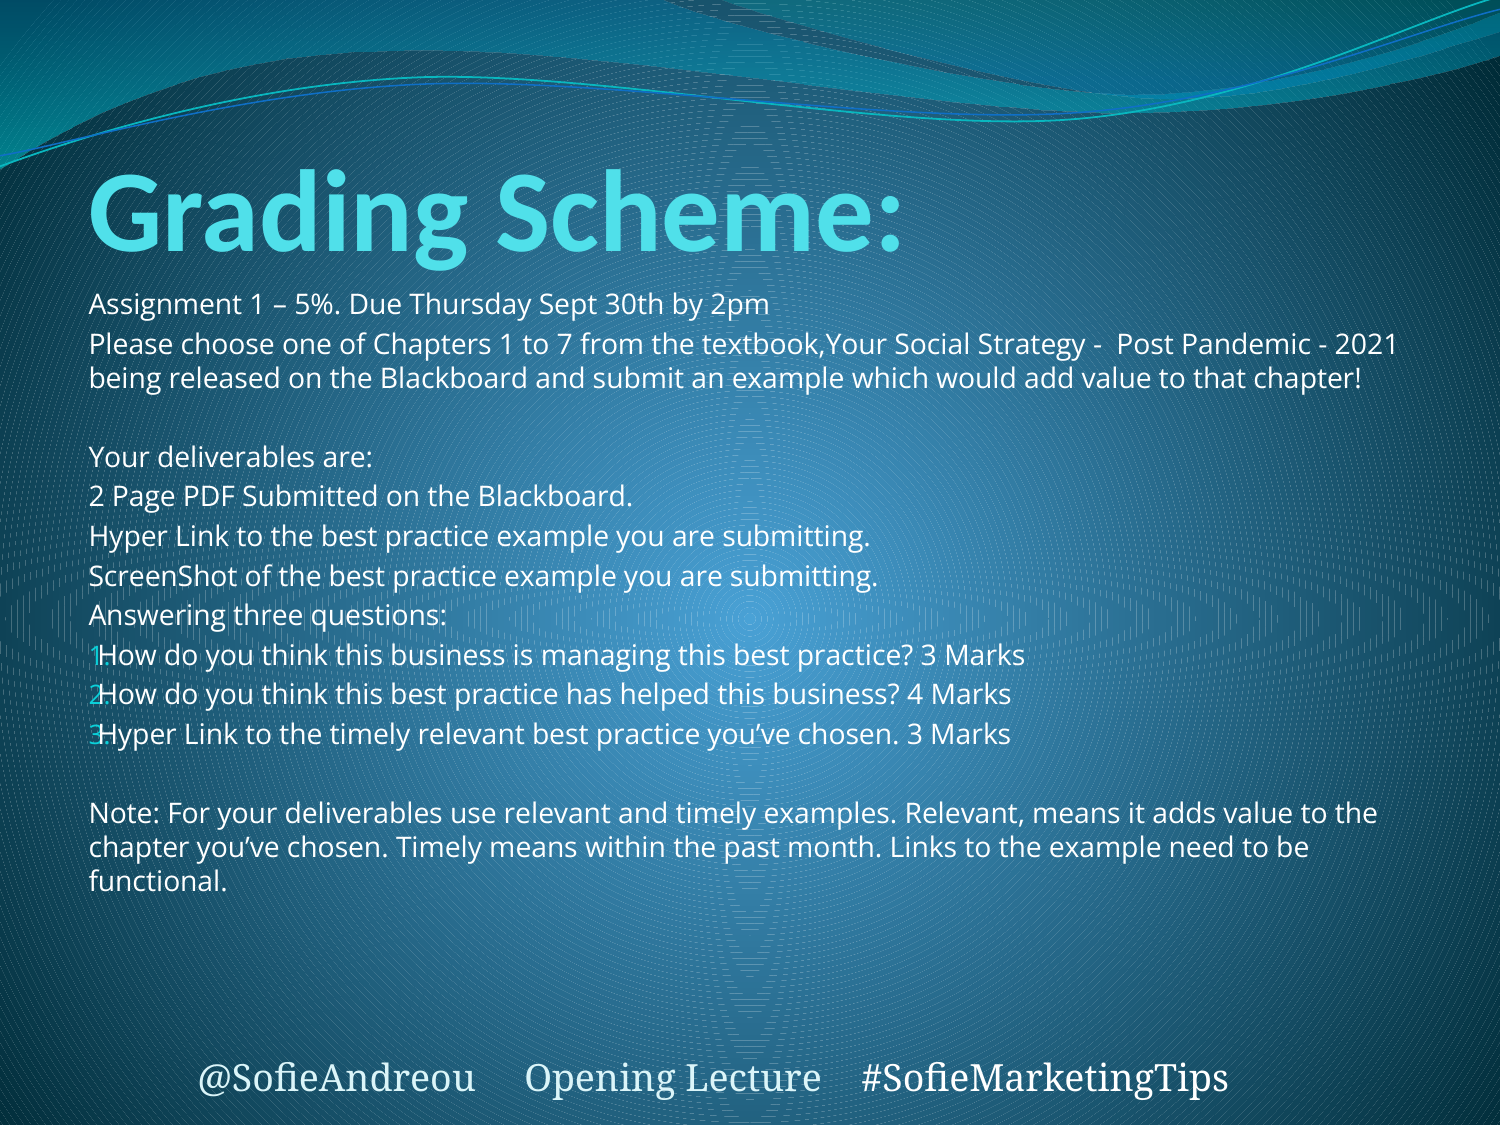

# Grading Scheme:
Assignment 1 – 5%. Due Thursday Sept 30th by 2pm
Please choose one of Chapters 1 to 7 from the textbook,Your Social Strategy -  Post Pandemic - 2021 being released on the Blackboard and submit an example which would add value to that chapter!

Your deliverables are:
2 Page PDF Submitted on the Blackboard.
Hyper Link to the best practice example you are submitting.
ScreenShot of the best practice example you are submitting.
Answering three questions:
How do you think this business is managing this best practice? 3 Marks
How do you think this best practice has helped this business? 4 Marks
Hyper Link to the timely relevant best practice you’ve chosen. 3 Marks

Note: For your deliverables use relevant and timely examples. Relevant, means it adds value to the chapter you’ve chosen. Timely means within the past month. Links to the example need to be functional.

@SofieAndreou     Opening Lecture    #SofieMarketingTips